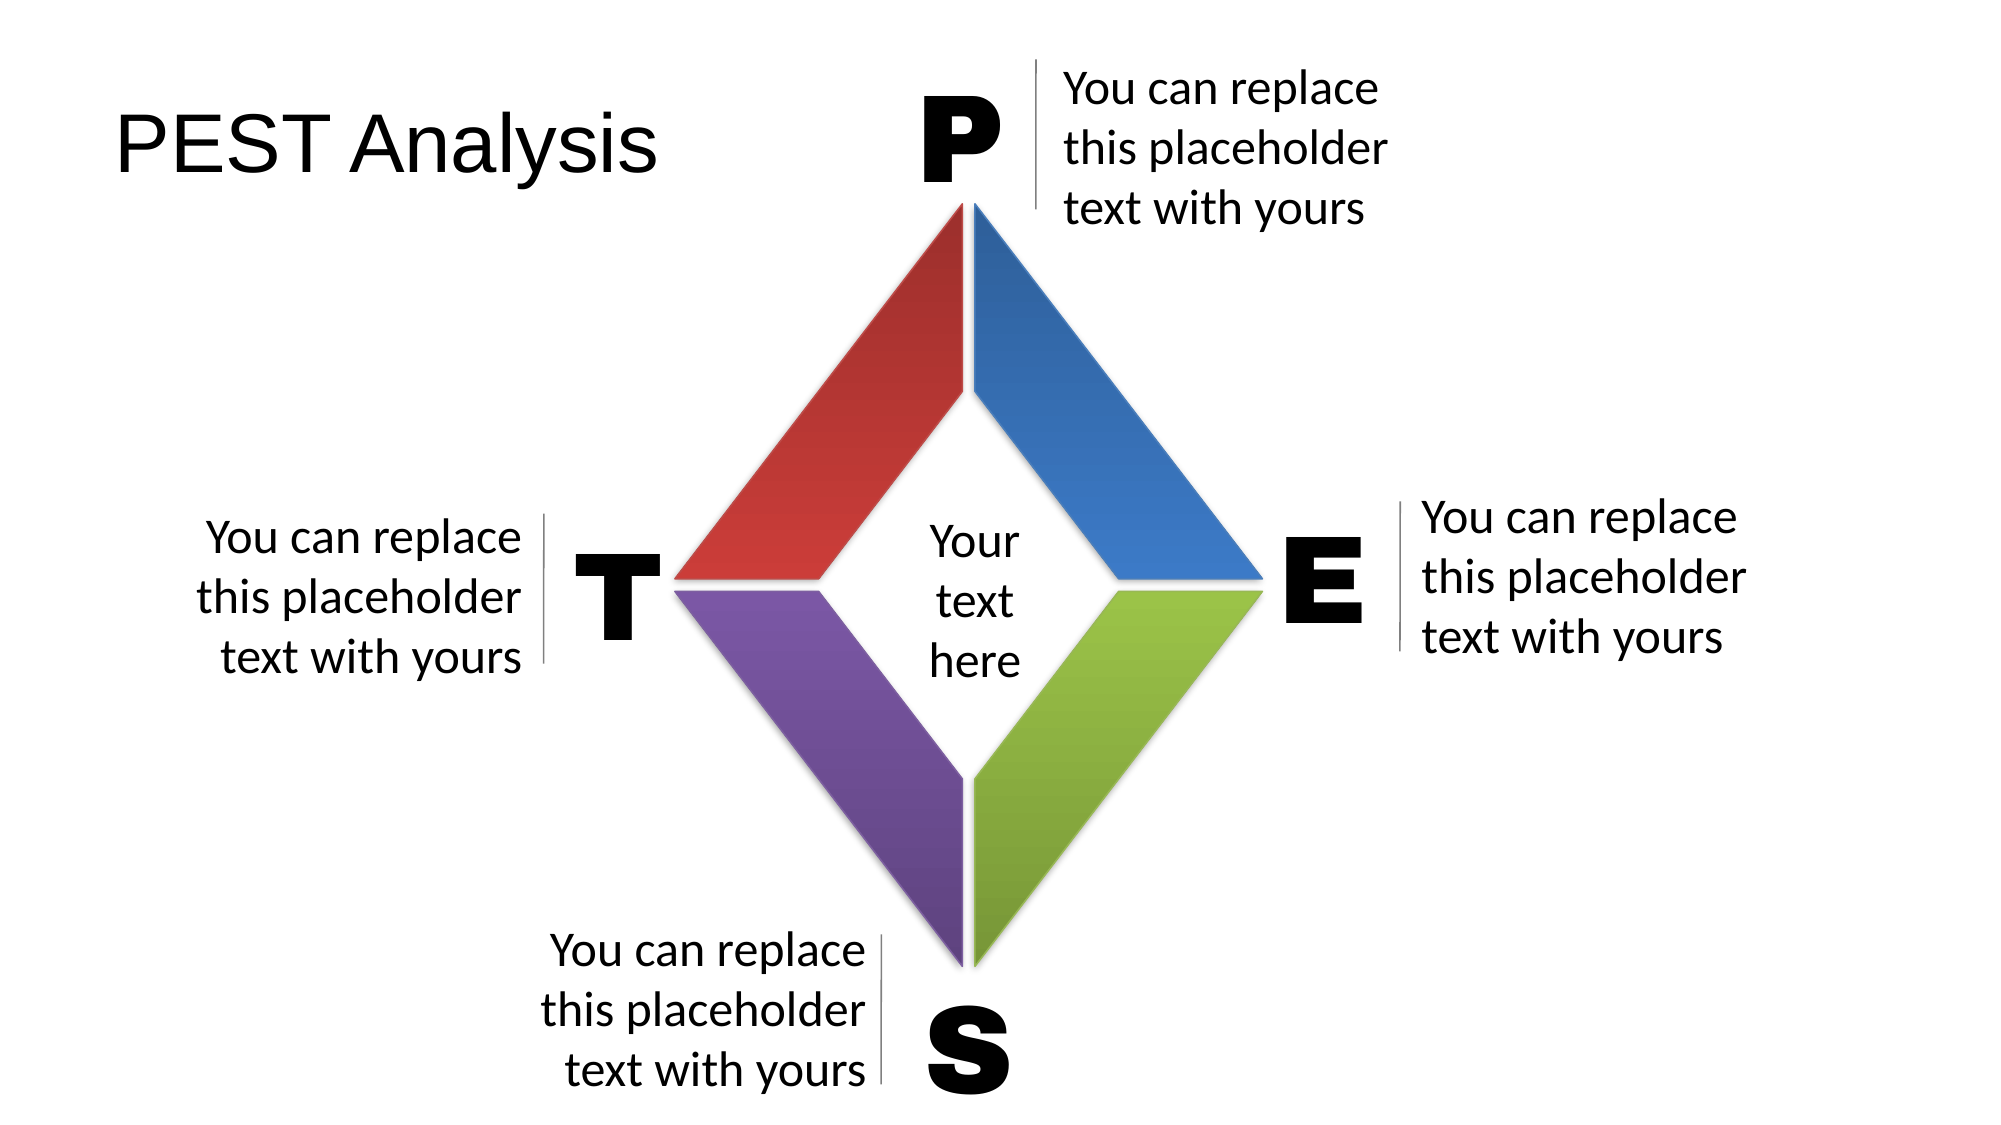

# PEST Analysis
You can replace this placeholder text with yours
P

You can replace this placeholder text with yours
E
You can replace this placeholder text with yours
Your text here
T

You can replace this placeholder text with yours
S